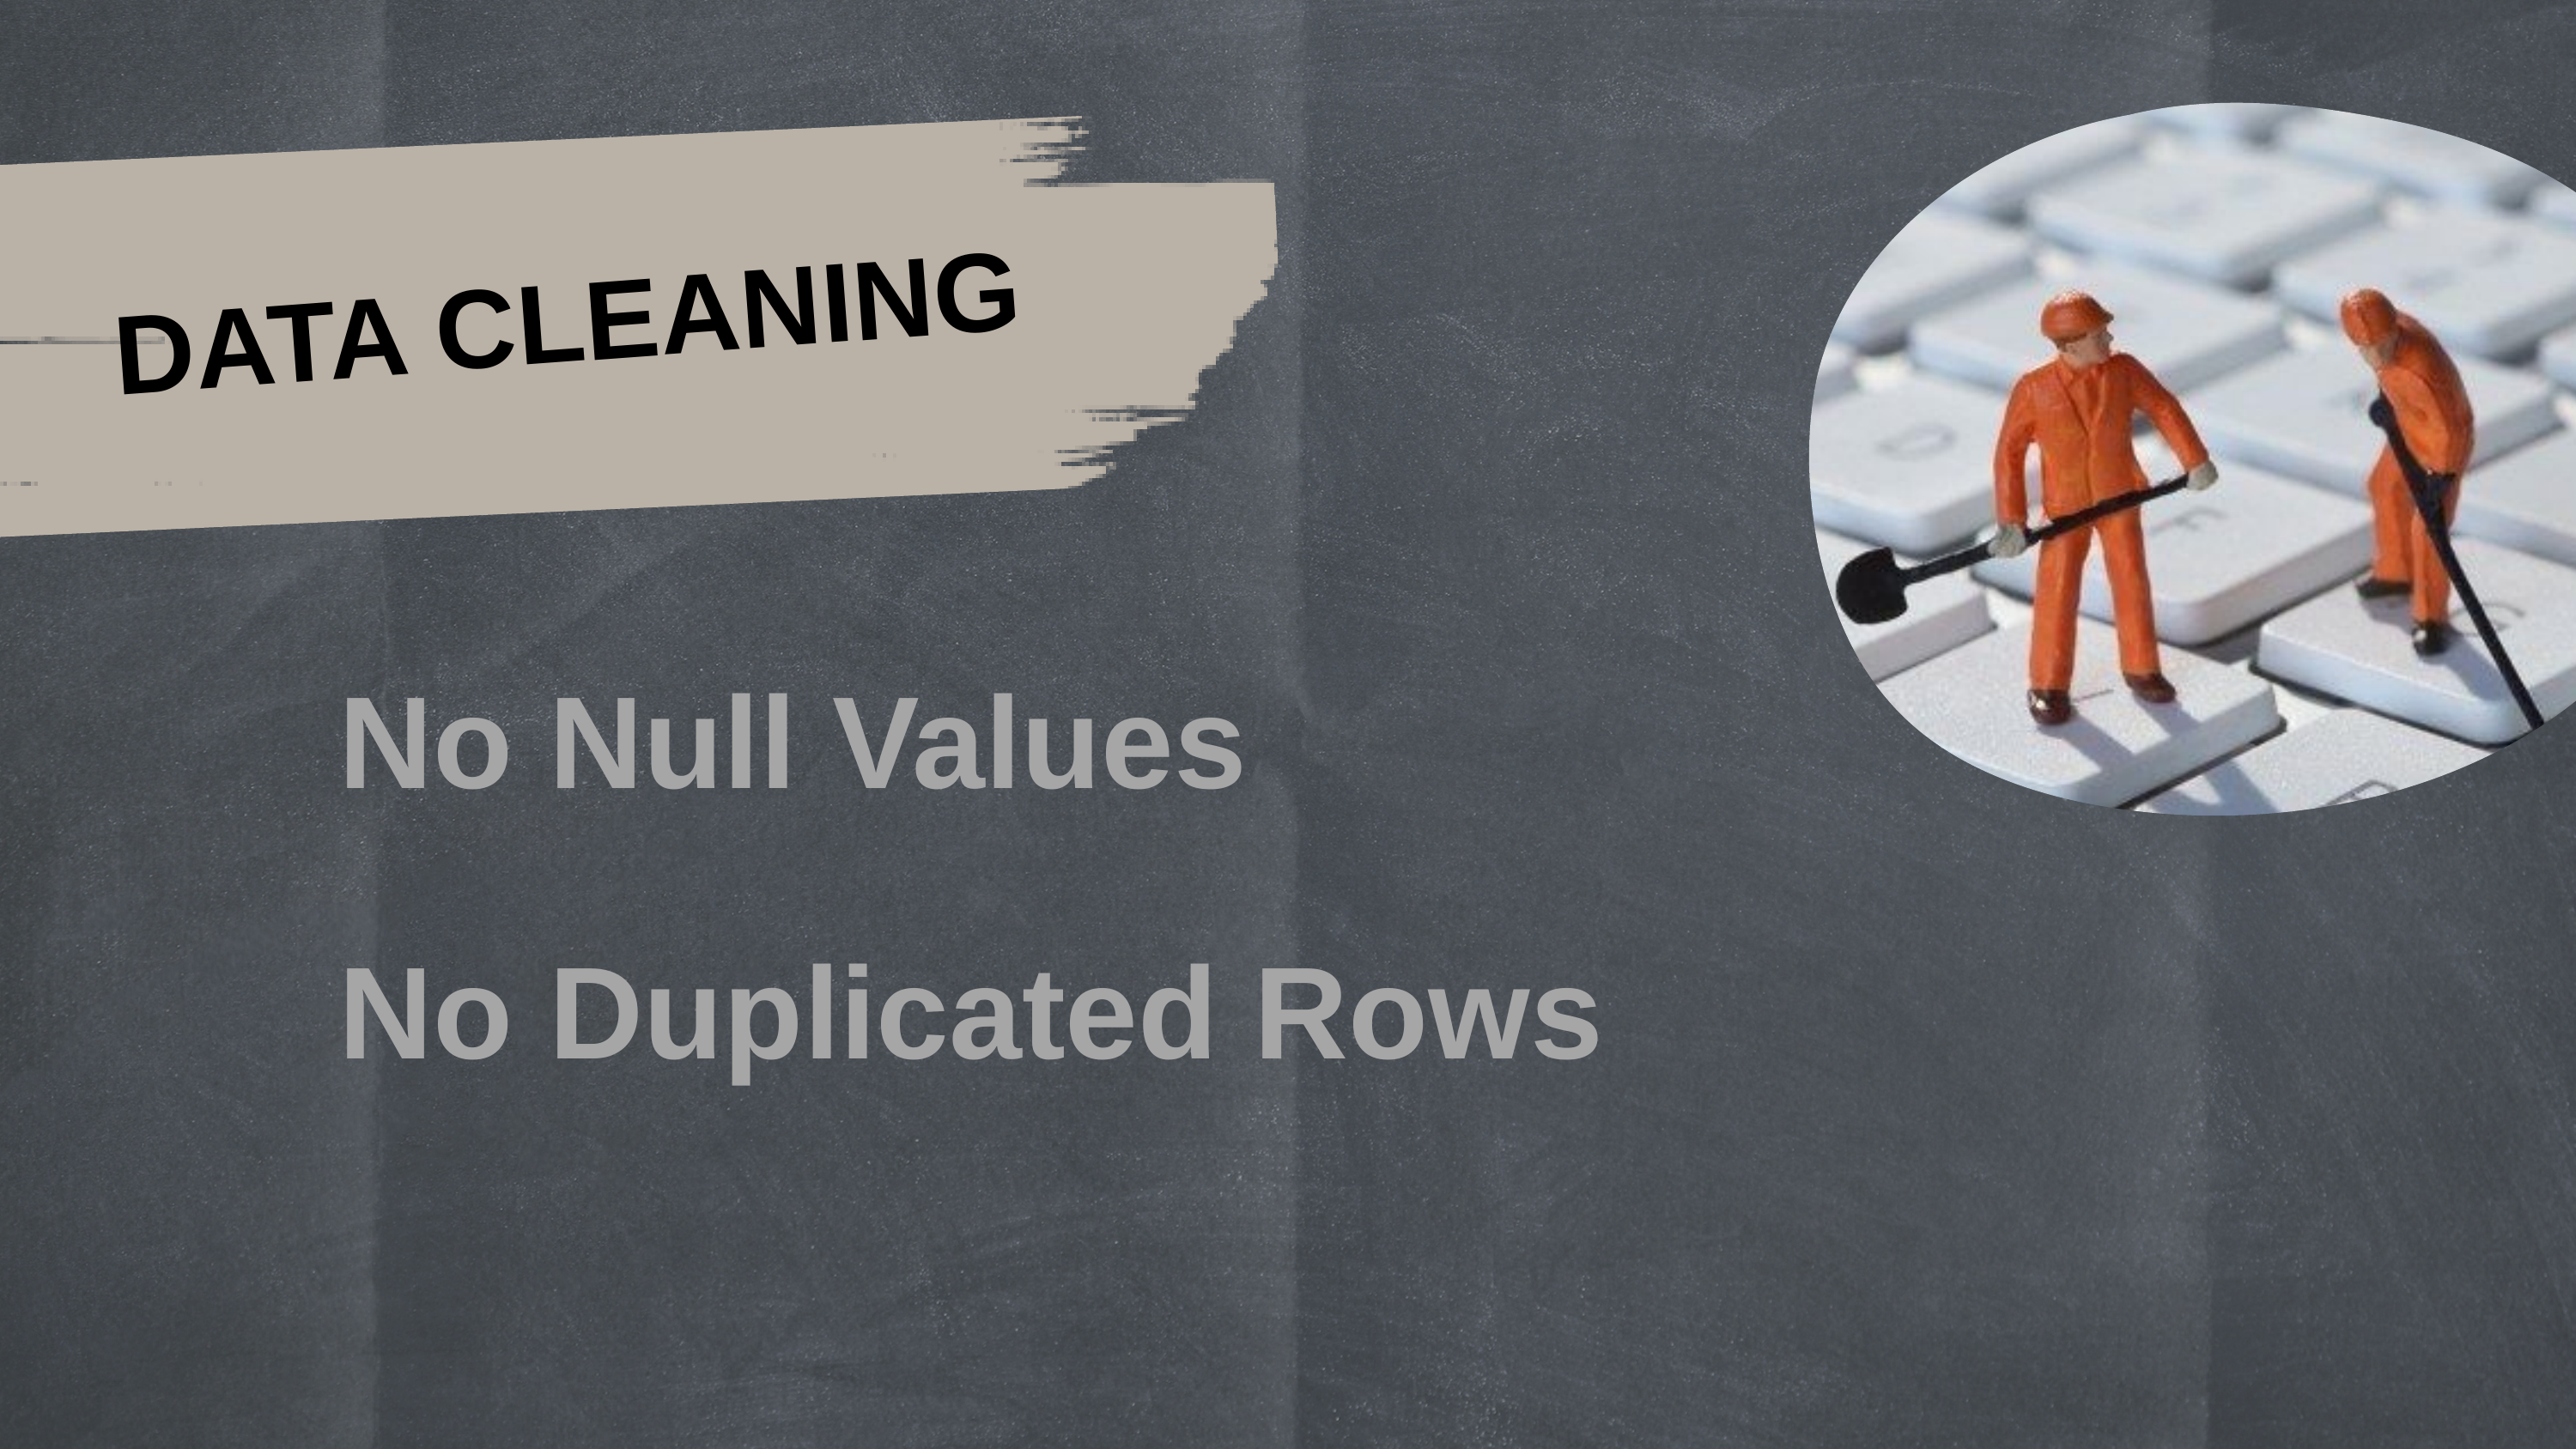

DATA CLEANING
No Null Values
No Duplicated Rows